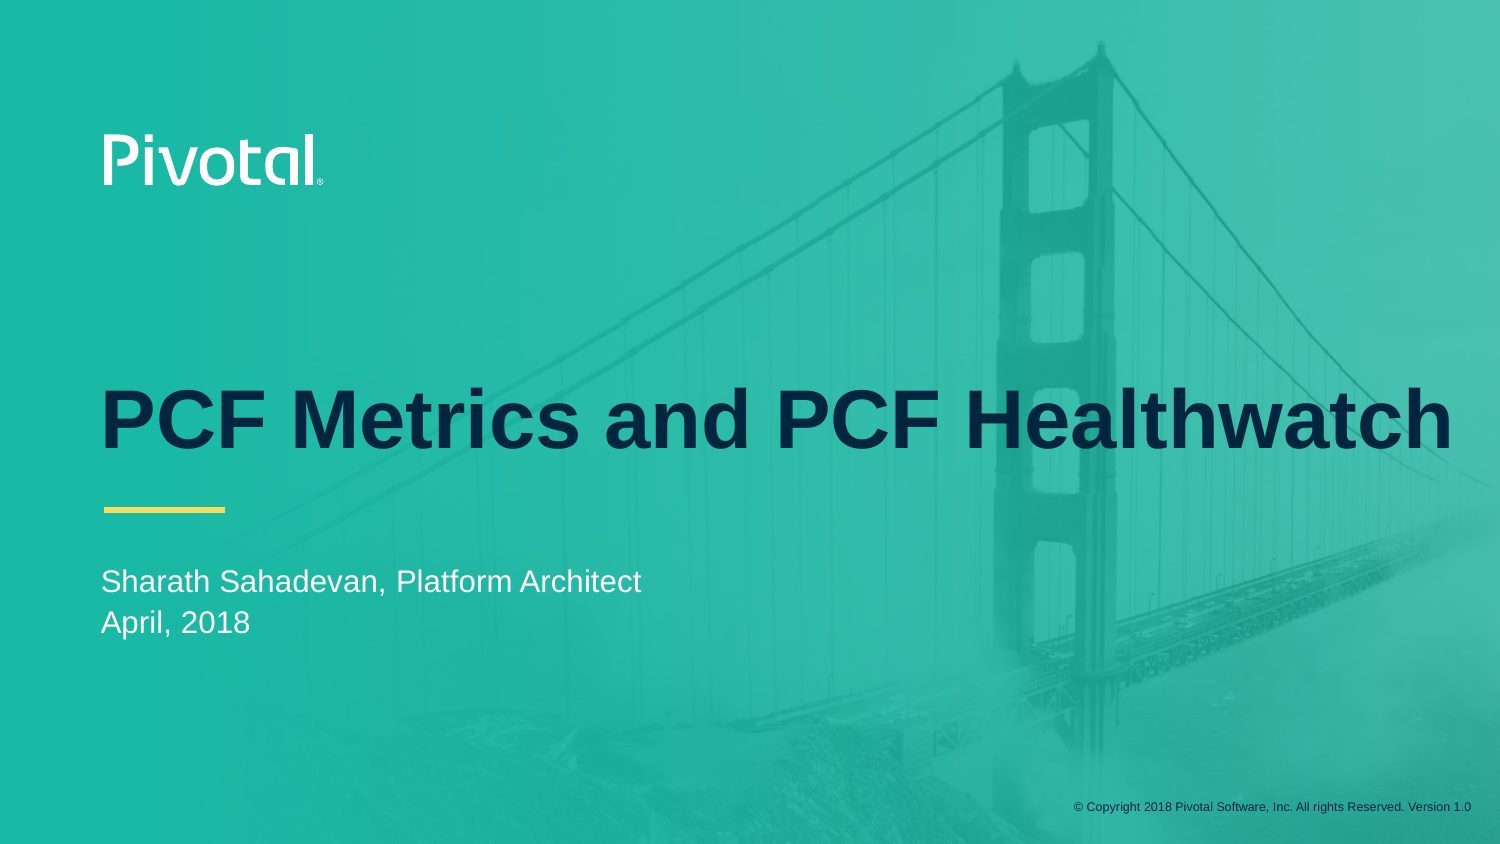

# PCF Metrics and PCF Healthwatch
Sharath Sahadevan, Platform Architect
April, 2018